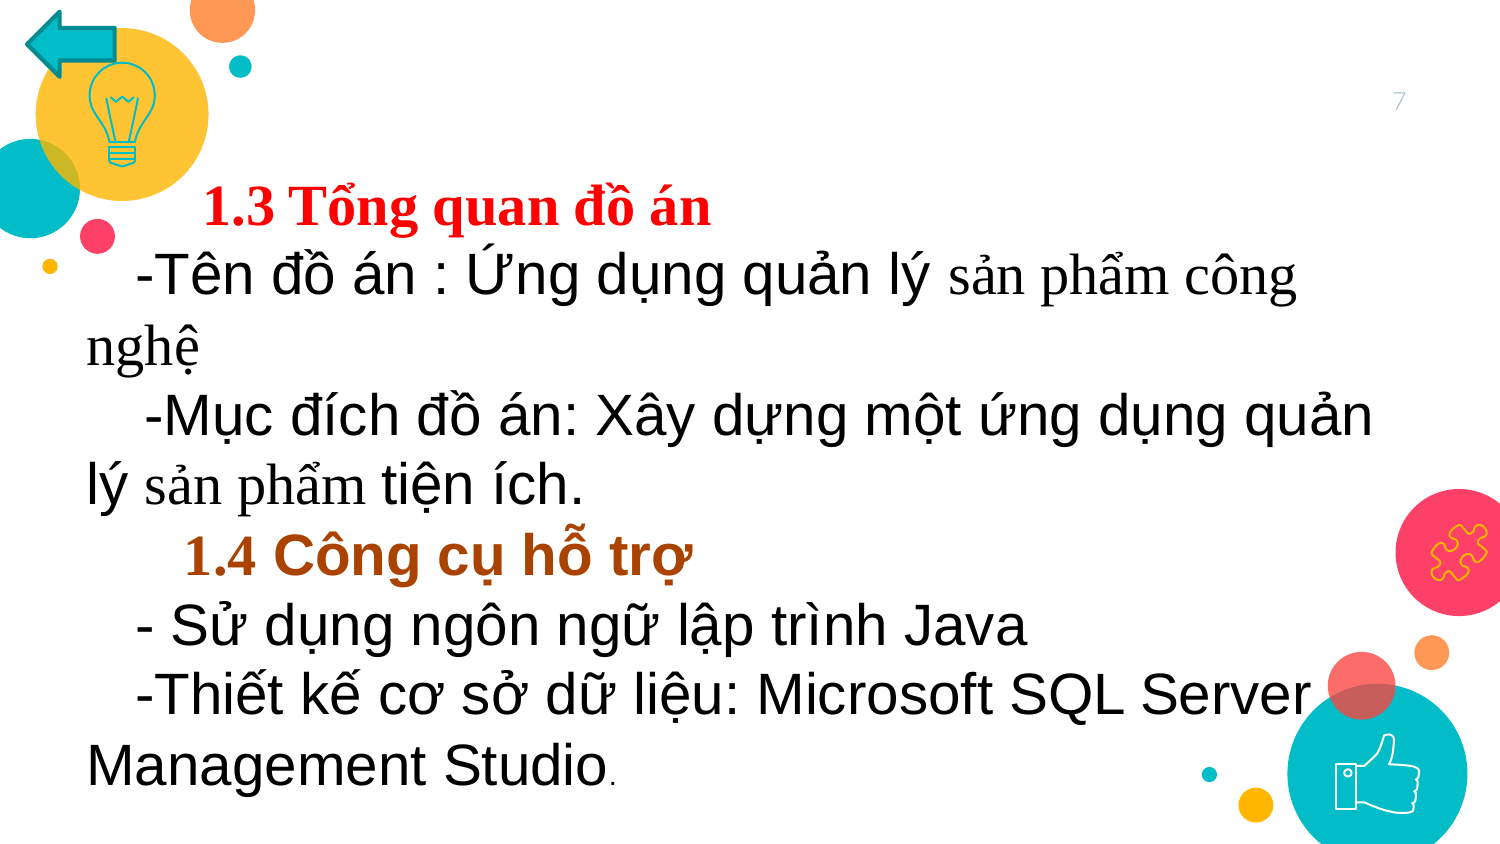

7
        1.3 Tổng quan đồ án
   -Tên đồ án : Ứng dụng quản lý sản phẩm công nghệ
    -Mục đích đồ án: Xây dựng một ứng dụng quản lý sản phẩm tiện ích.
      1.4 Công cụ hỗ trợ
   - Sử dụng ngôn ngữ lập trình Java
   -Thiết kế cơ sở dữ liệu: Microsoft SQL Server Management Studio.